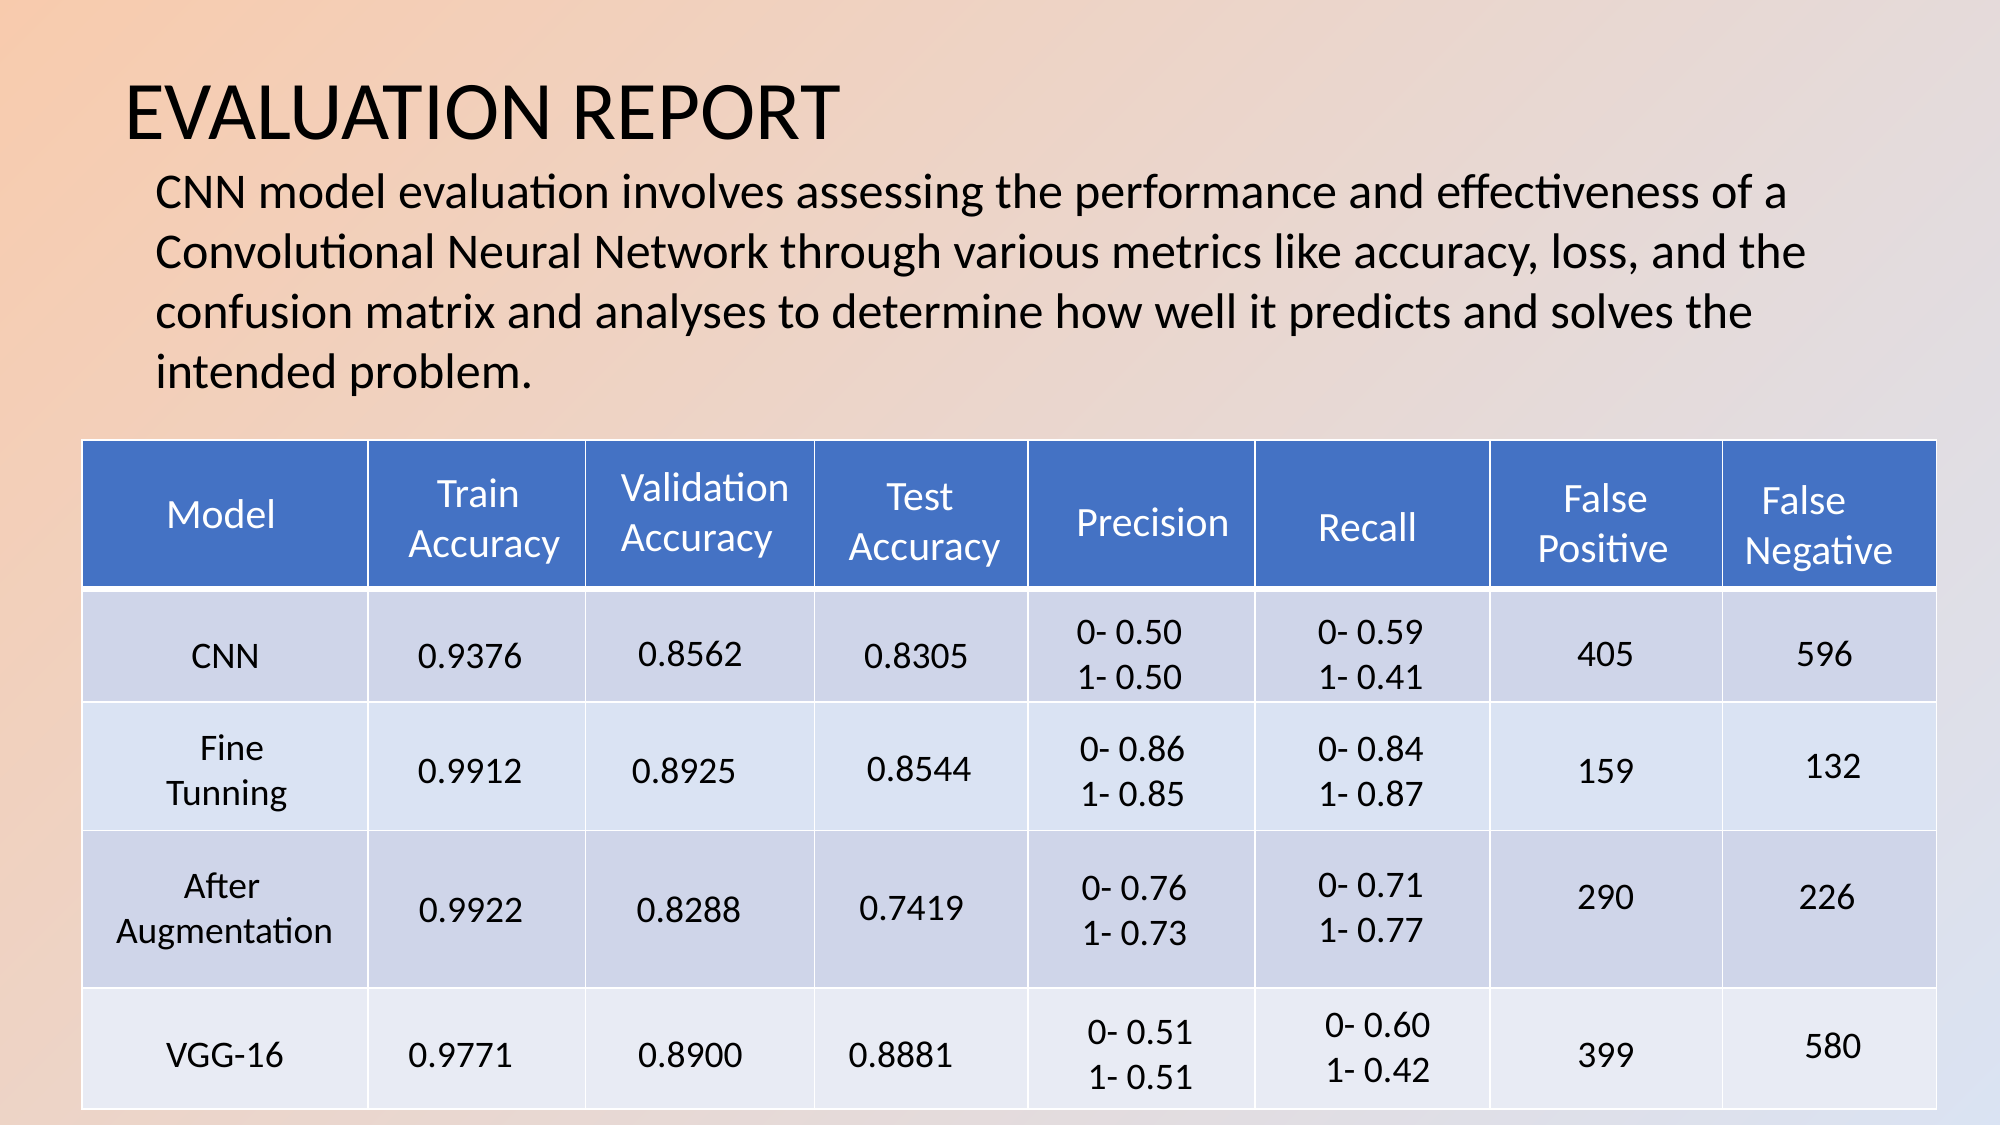

EVALUATION REPORT
CNN model evaluation involves assessing the performance and effectiveness of a Convolutional Neural Network through various metrics like accuracy, loss, and the confusion matrix and analyses to determine how well it predicts and solves the intended problem.
|  |  |  |  |  |  |  |  |
| --- | --- | --- | --- | --- | --- | --- | --- |
|  |  |  |  |  |  |  |  |
|  |  |  |  |  |  |  |  |
|  |  |  |  |  |  |  |  |
|  |  |  |  |  |  |  |  |
Validation   Accuracy
   Train Accuracy
    Test  Accuracy
   False Positive
  False Negative
Model
Precision
Recall
0- 0.50
1- 0.50
0- 0.59
1- 0.41
0.8562
405
596
CNN
0.9376
0.8305
    Fine Tunning
0- 0.86
1- 0.85
0- 0.84
1- 0.87
132
0.8544
0.9912
0.8925
159
0- 0.71
1- 0.77
        After Augmentation
0- 0.76
1- 0.73
290
226
0.7419
0.9922
0.8288
0- 0.60
1- 0.42
0- 0.51
1- 0.51
580
399
VGG-16
0.9771
0.8900
0.8881